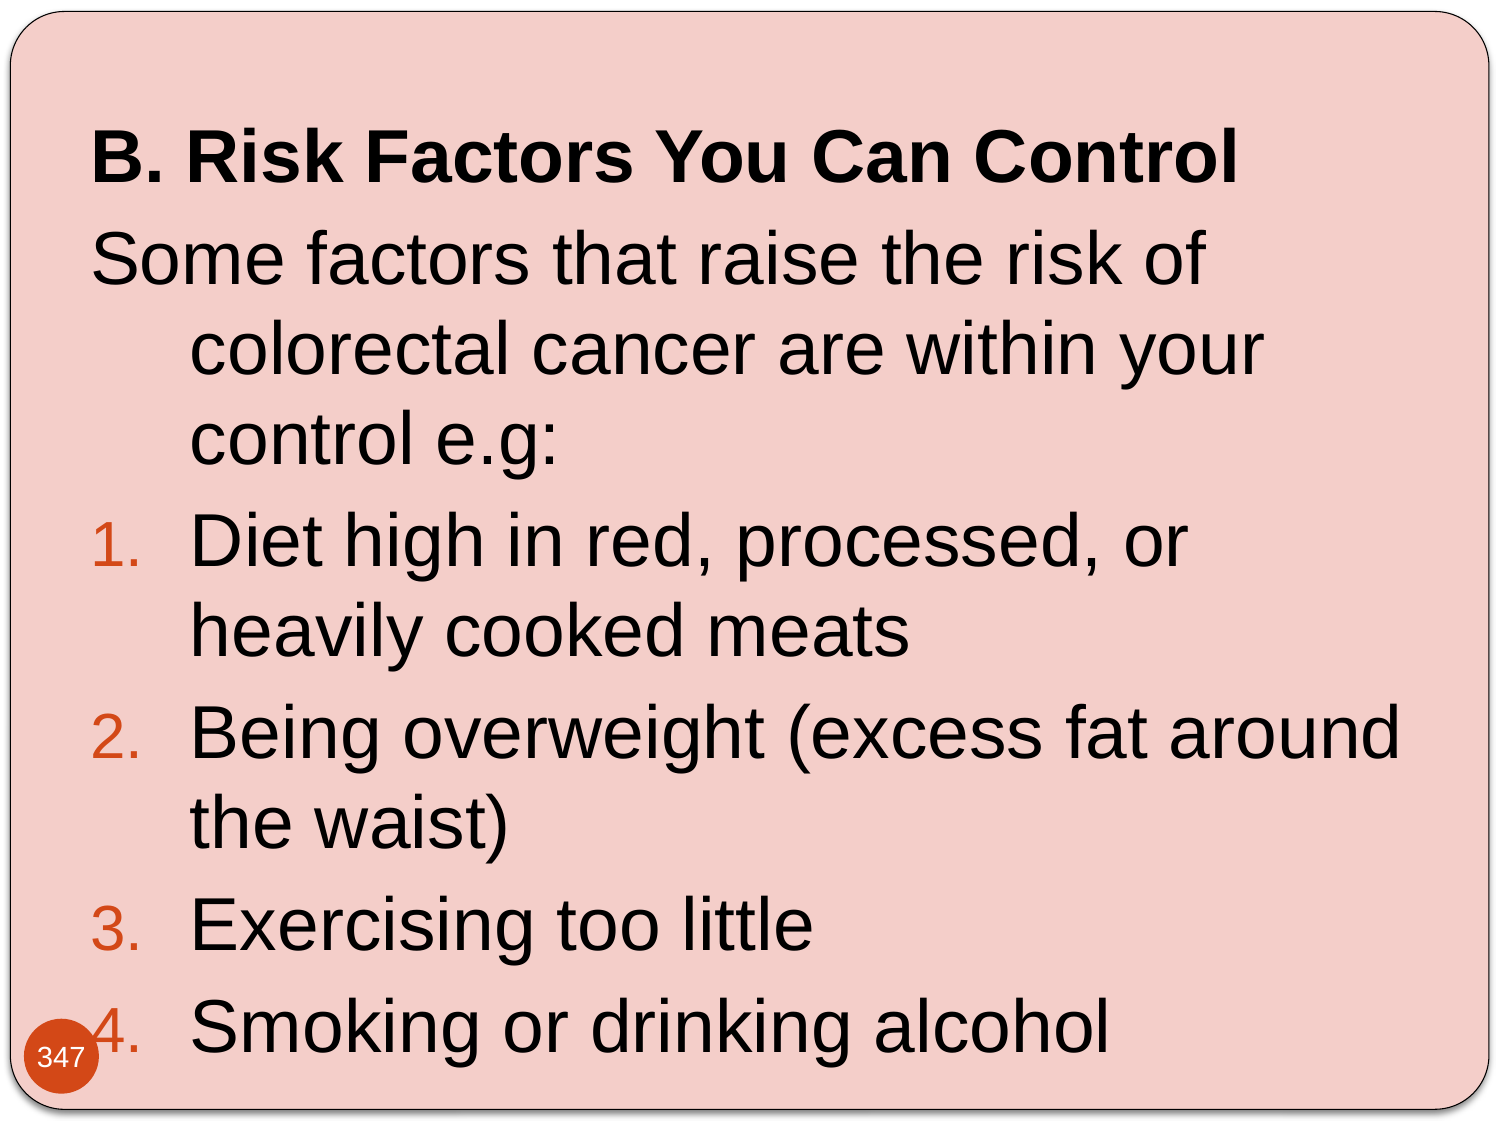

B. Risk Factors You Can Control
Some factors that raise the risk of colorectal cancer are within your control e.g:
Diet high in red, processed, or heavily cooked meats
Being overweight (excess fat around the waist)
Exercising too little
Smoking or drinking alcohol

347